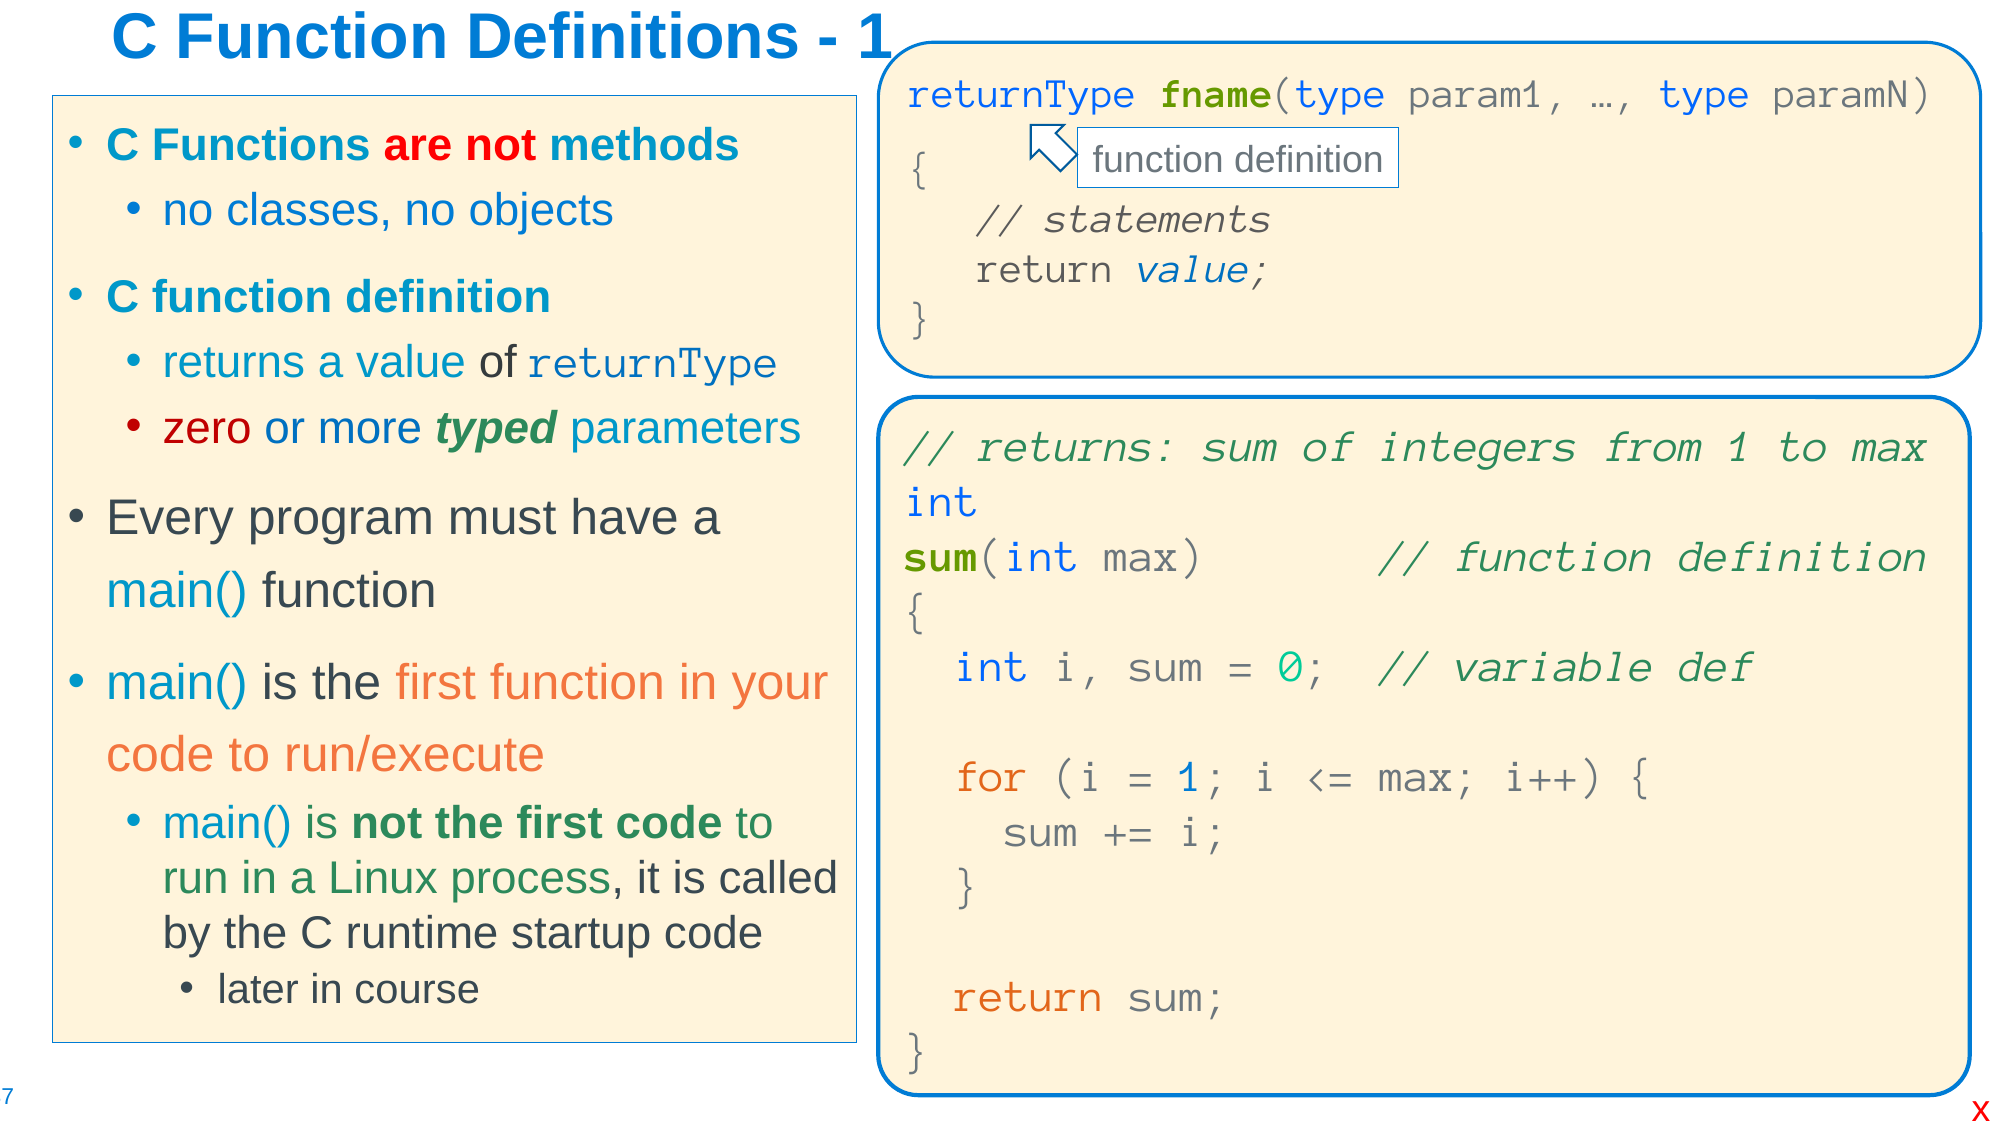

# C Function Definitions - 1
returnType fname(type param1, …, type paramN)
{
   // statements
   return value;
}
C Functions are not methods
no classes, no objects
C function definition
returns a value of returnType
zero or more typed parameters
Every program must have a main() function
main() is the first function in your code to run/execute
main() is not the first code to run in a Linux process, it is called by the C runtime startup code
later in course

function definition
// returns: sum of integers from 1 to max
int
sum(int max)       // function definition
{
  int i, sum = 0;  // variable def

  for (i = 1; i <= max; i++) {
    sum += i;
  }

  return sum;
}
x